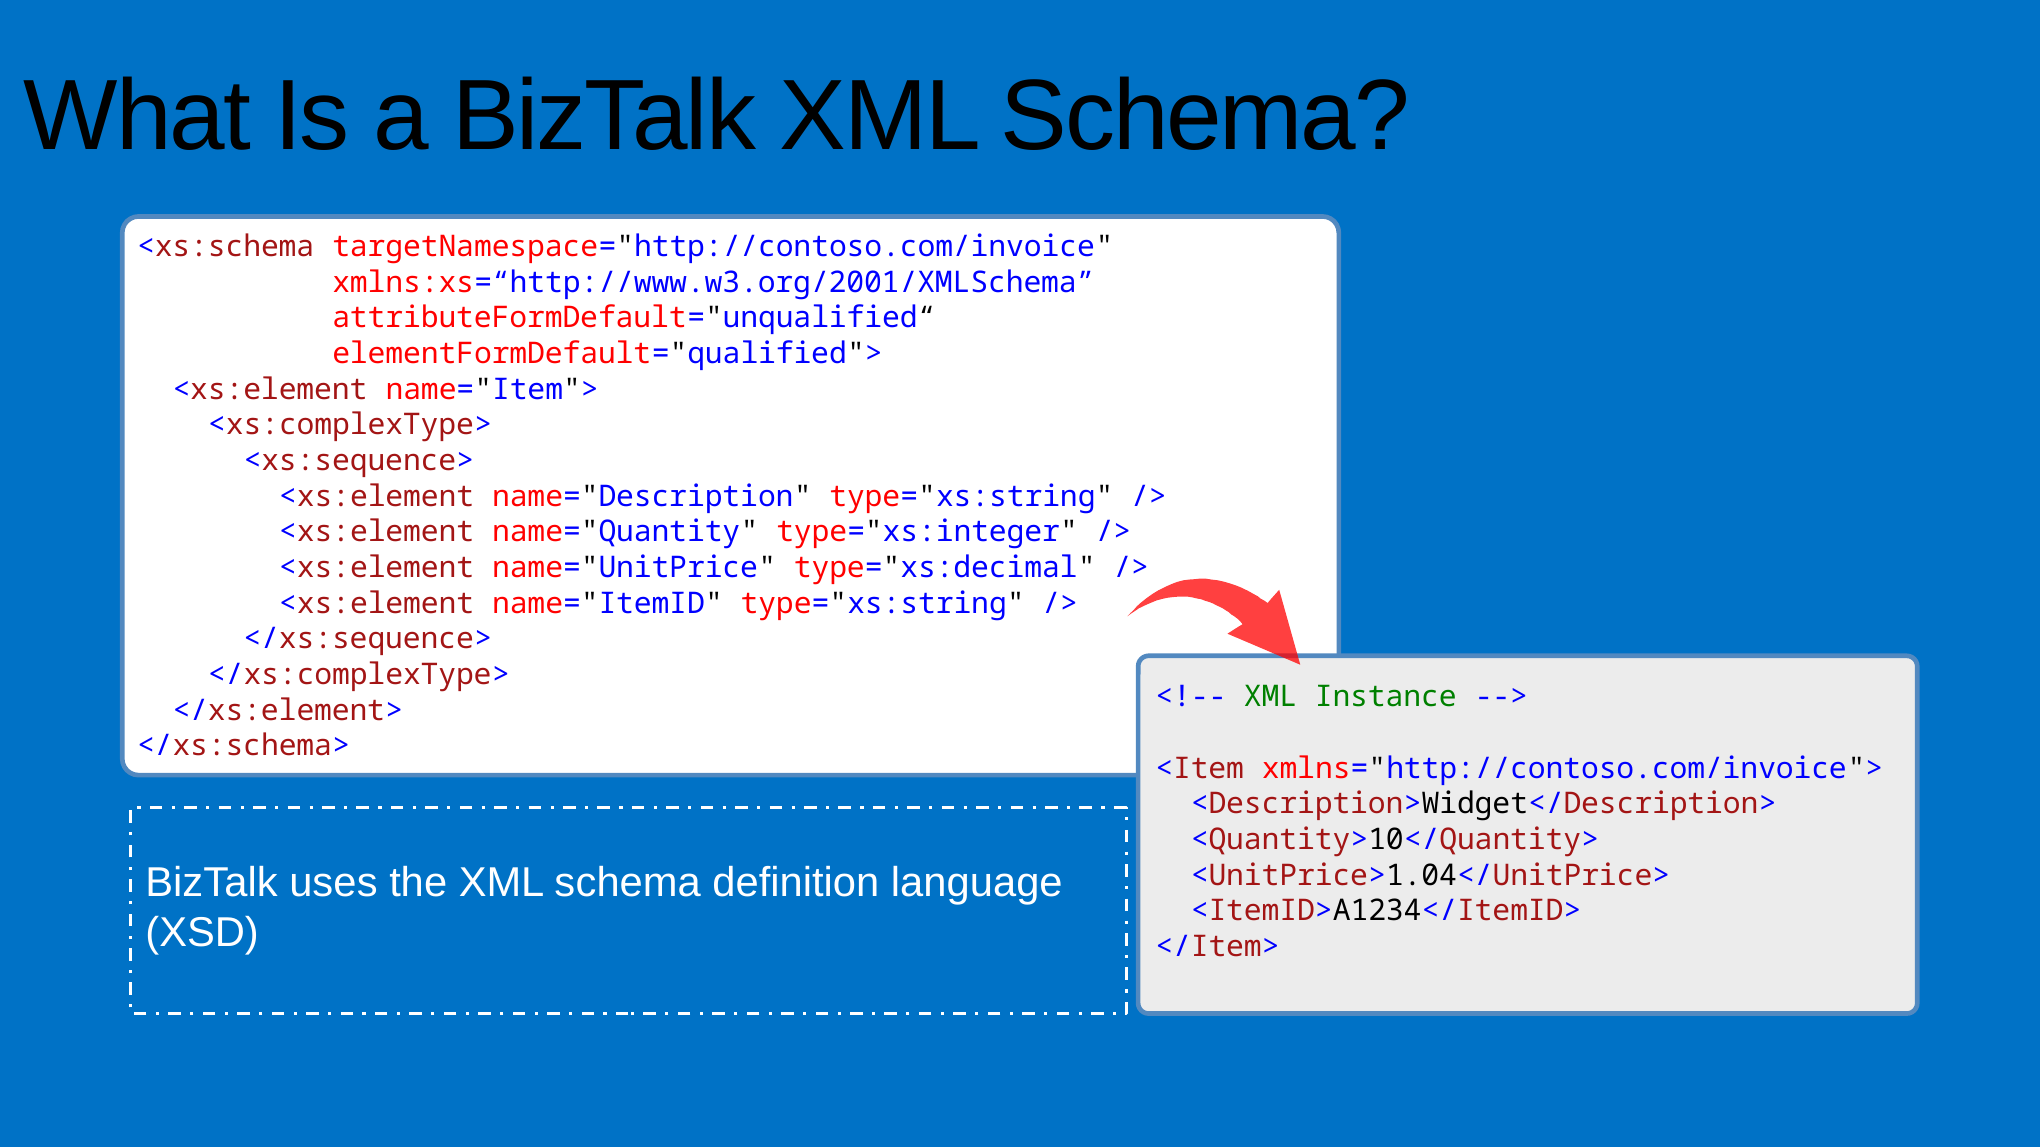

What Is a BizTalk XML Schema?

<xs:schema targetNamespace="http://contoso.com/invoice"
           xmlns:xs=“http://www.w3.org/2001/XMLSchema”
           attributeFormDefault="unqualified“
           elementFormDefault="qualified">
  <xs:element name="Item">
    <xs:complexType>
      <xs:sequence>
        <xs:element name="Description" type="xs:string" />
        <xs:element name="Quantity" type="xs:integer" />
        <xs:element name="UnitPrice" type="xs:decimal" />
        <xs:element name="ItemID" type="xs:string" />
      </xs:sequence>
    </xs:complexType>
  </xs:element>
</xs:schema>

<!-- XML Instance -->

<Item xmlns="http://contoso.com/invoice">
  <Description>Widget</Description>
  <Quantity>10</Quantity>
  <UnitPrice>1.04</UnitPrice>
  <ItemID>A1234</ItemID>
</Item>

BizTalk uses the XML schema definition language (XSD)